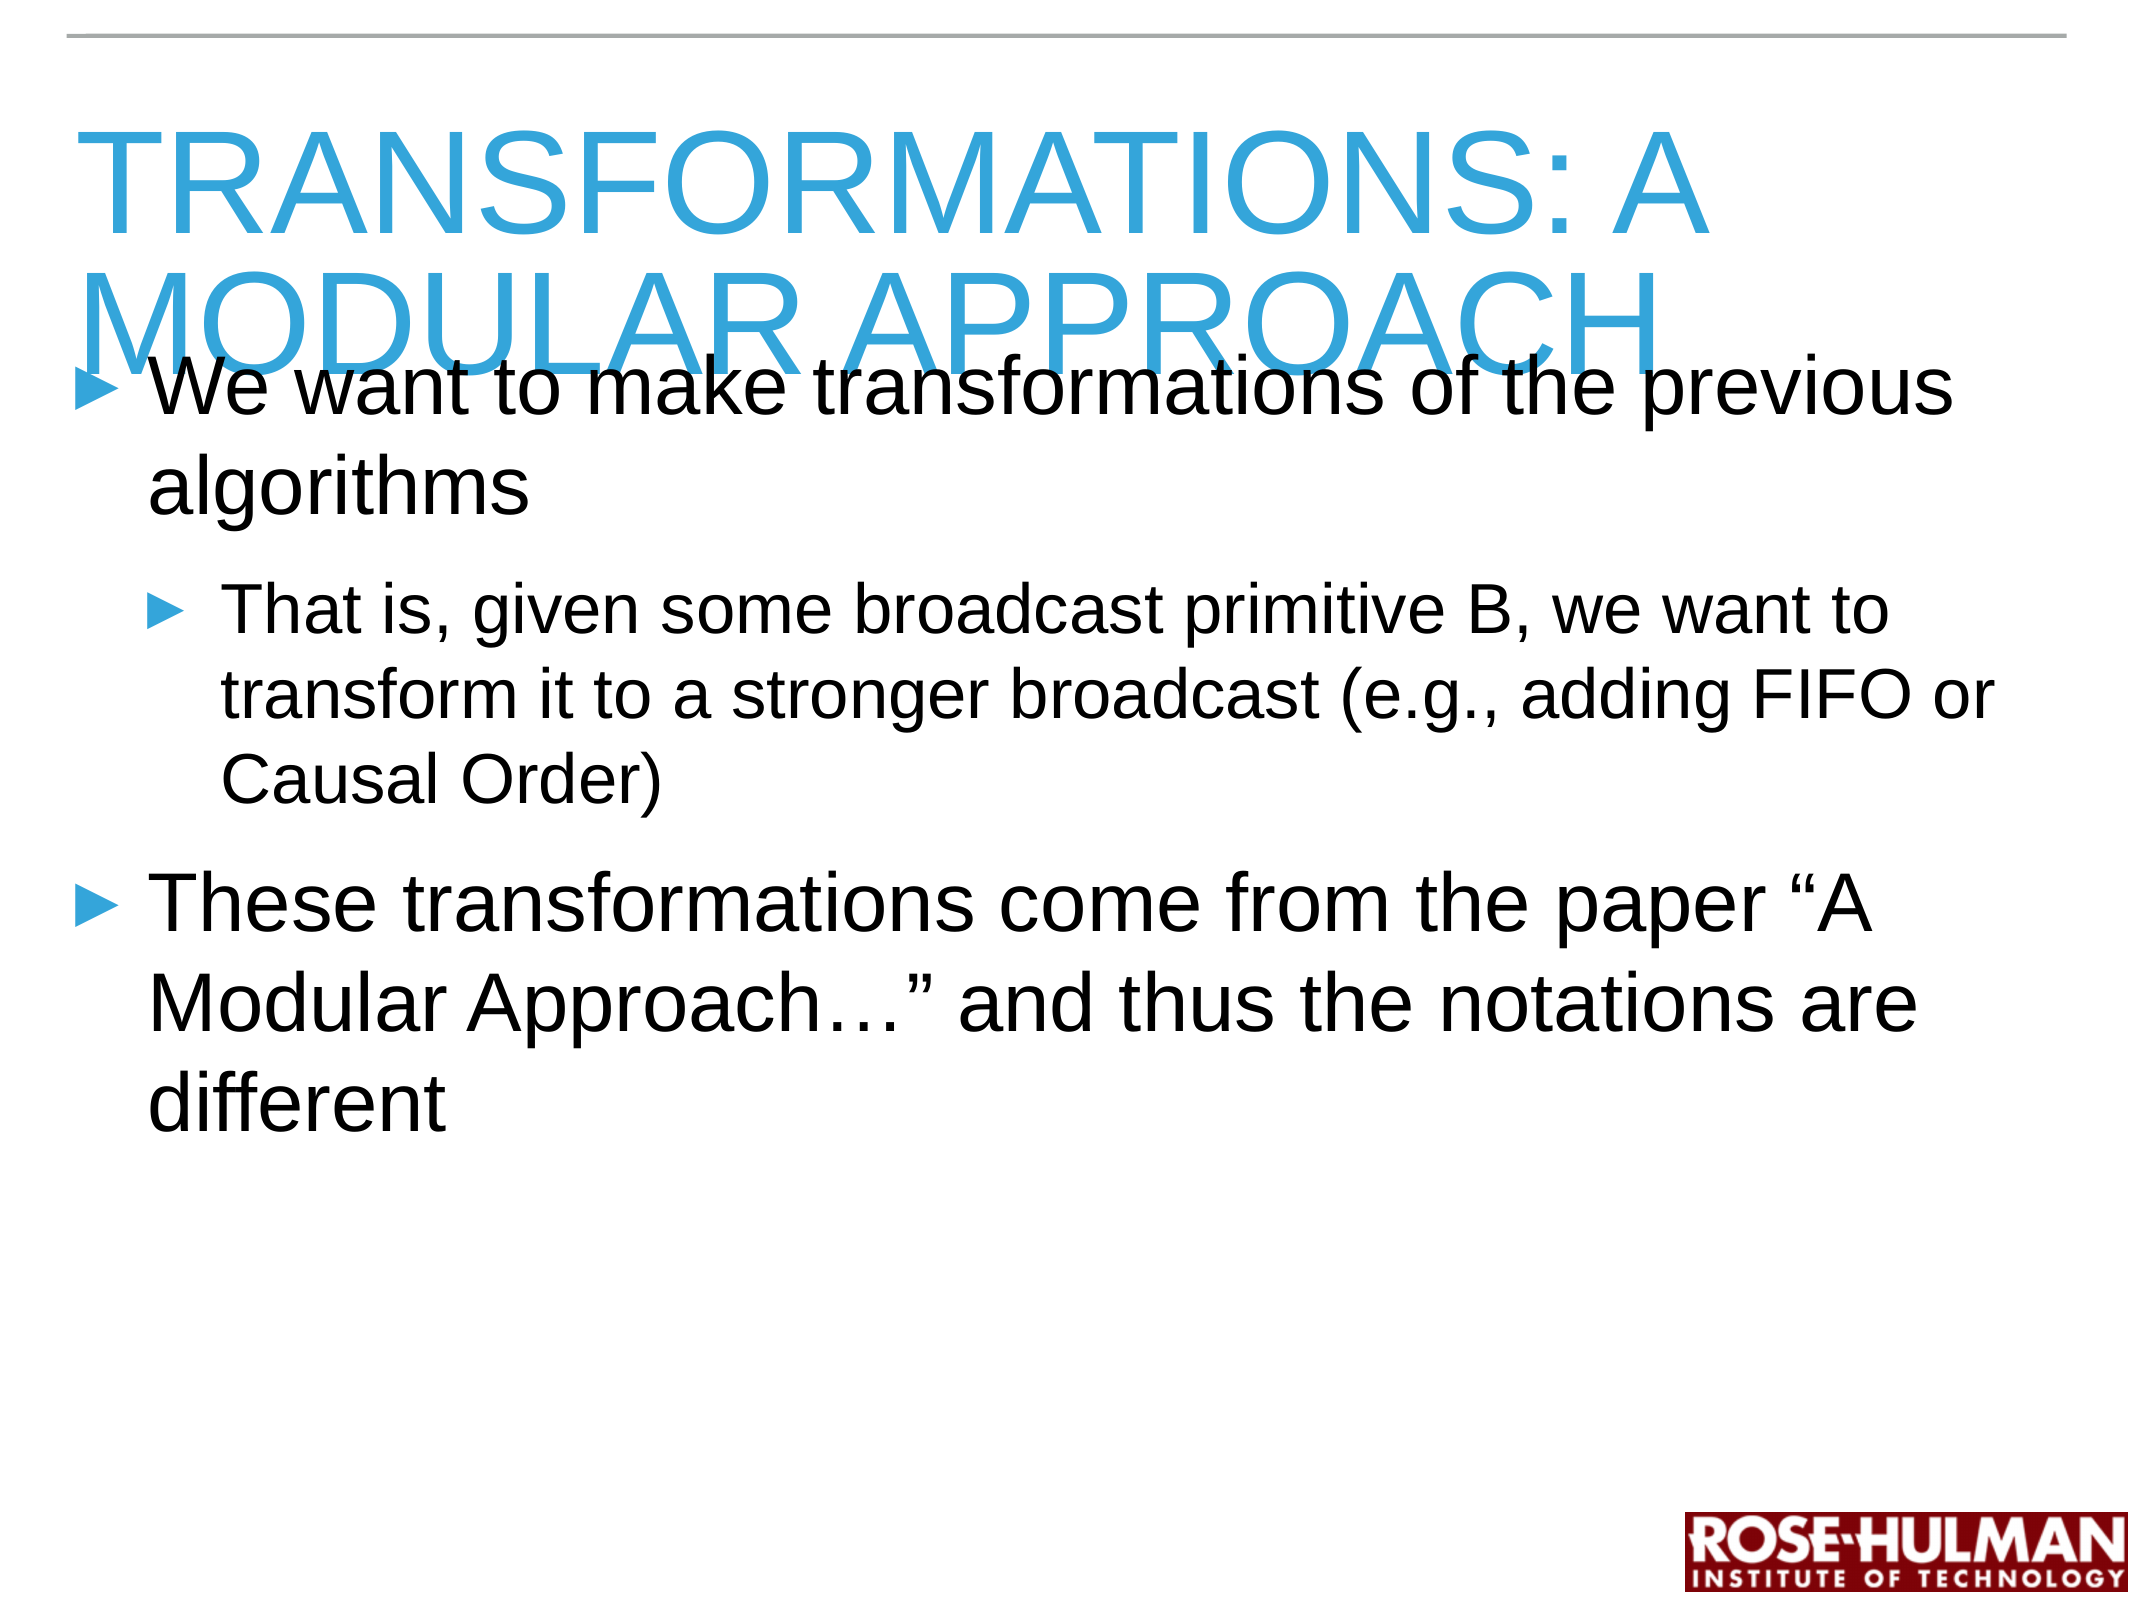

# Transformations: A Modular approach
We want to make transformations of the previous algorithms
That is, given some broadcast primitive B, we want to transform it to a stronger broadcast (e.g., adding FIFO or Causal Order)
These transformations come from the paper “A Modular Approach…” and thus the notations are different
80